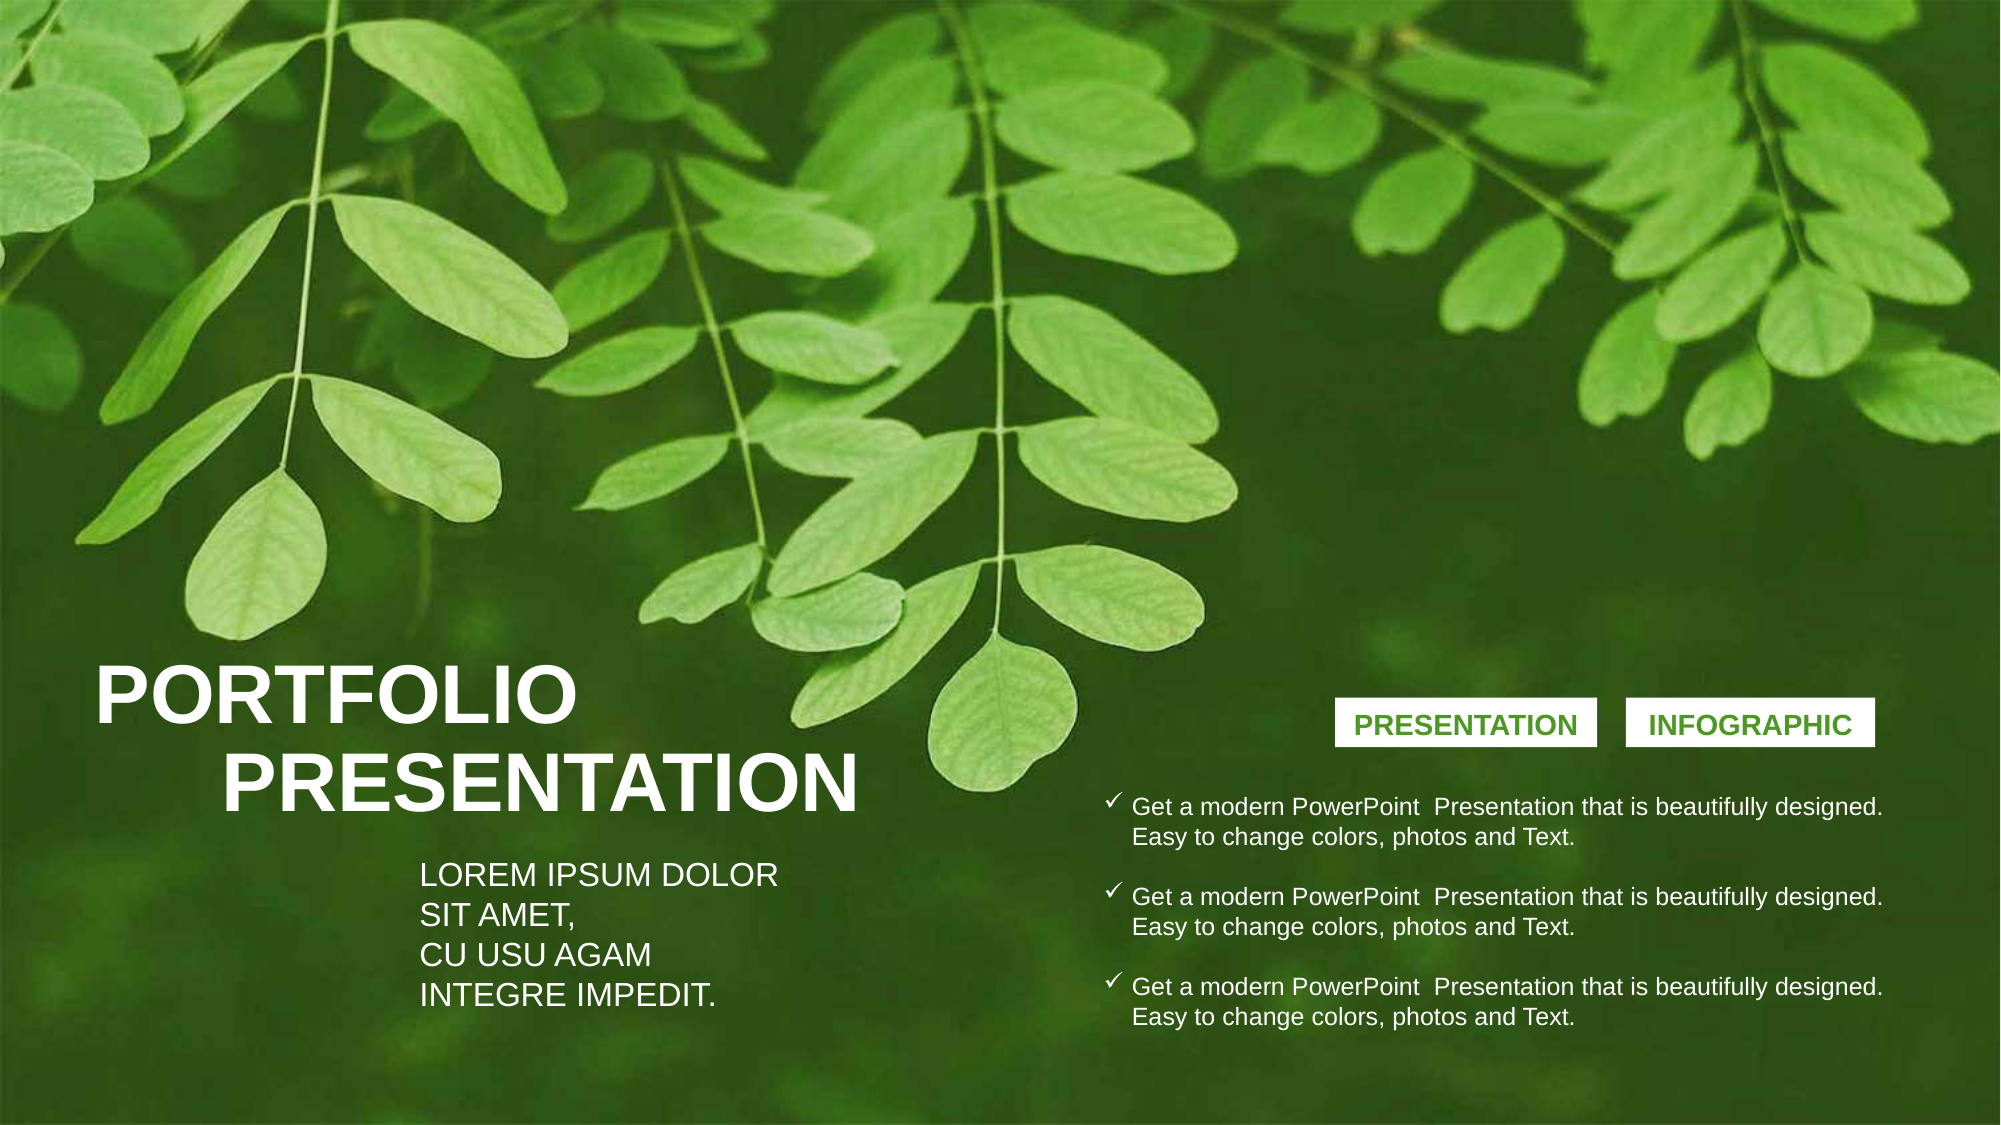

PORTFOLIO
PRESENTATION
INFOGRAPHIC
PRESENTATION
Get a modern PowerPoint  Presentation that is beautifully designed. Easy to change colors, photos and Text.

Get a modern PowerPoint  Presentation that is beautifully designed. Easy to change colors, photos and Text.

Get a modern PowerPoint  Presentation that is beautifully designed. Easy to change colors, photos and Text.
LOREM IPSUM DOLOR SIT AMET,
CU USU AGAM INTEGRE IMPEDIT.